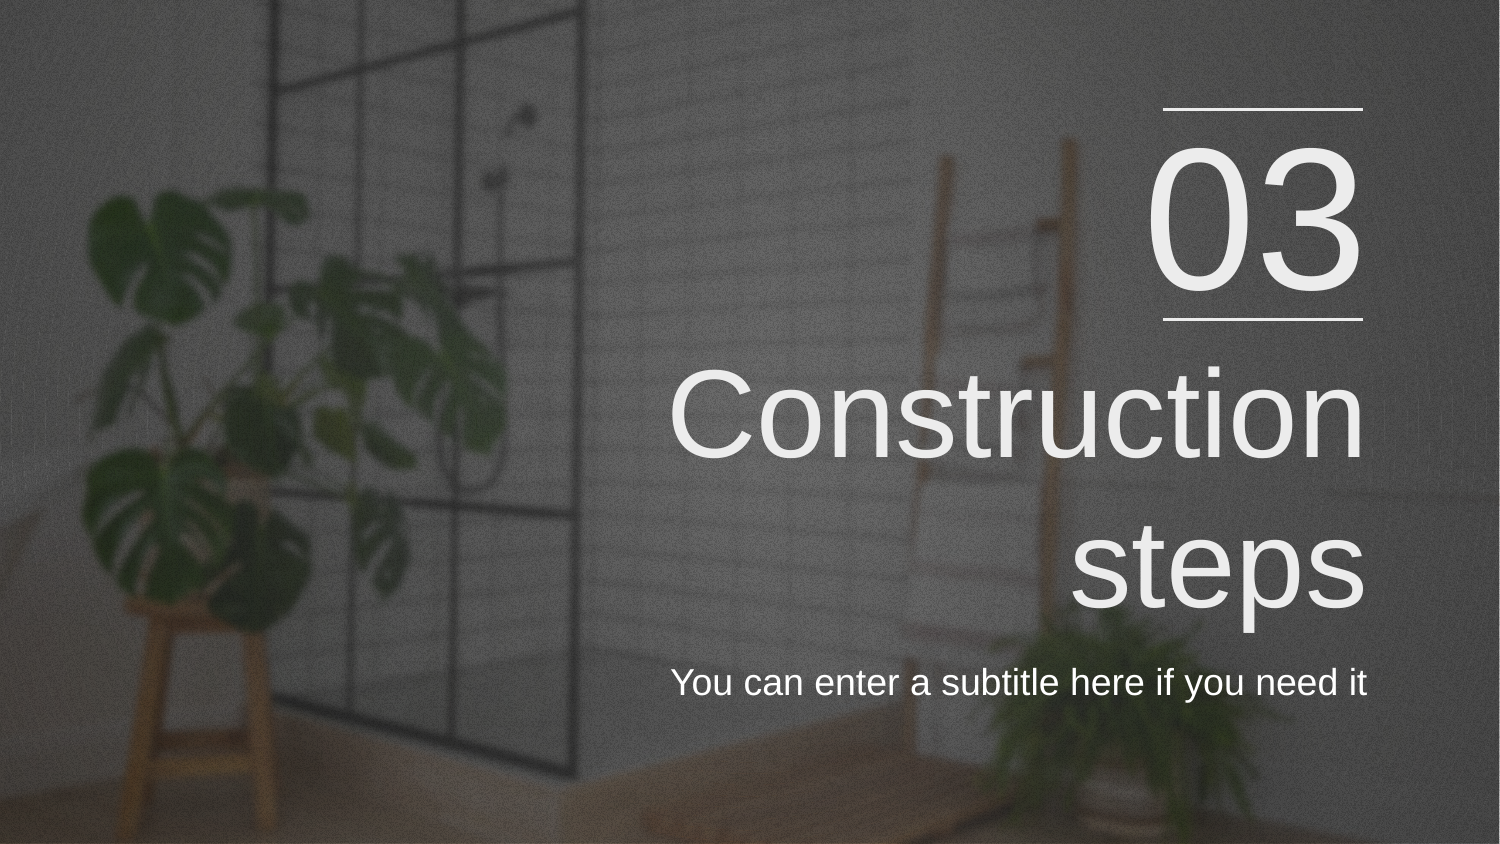

03
# Construction steps
You can enter a subtitle here if you need it